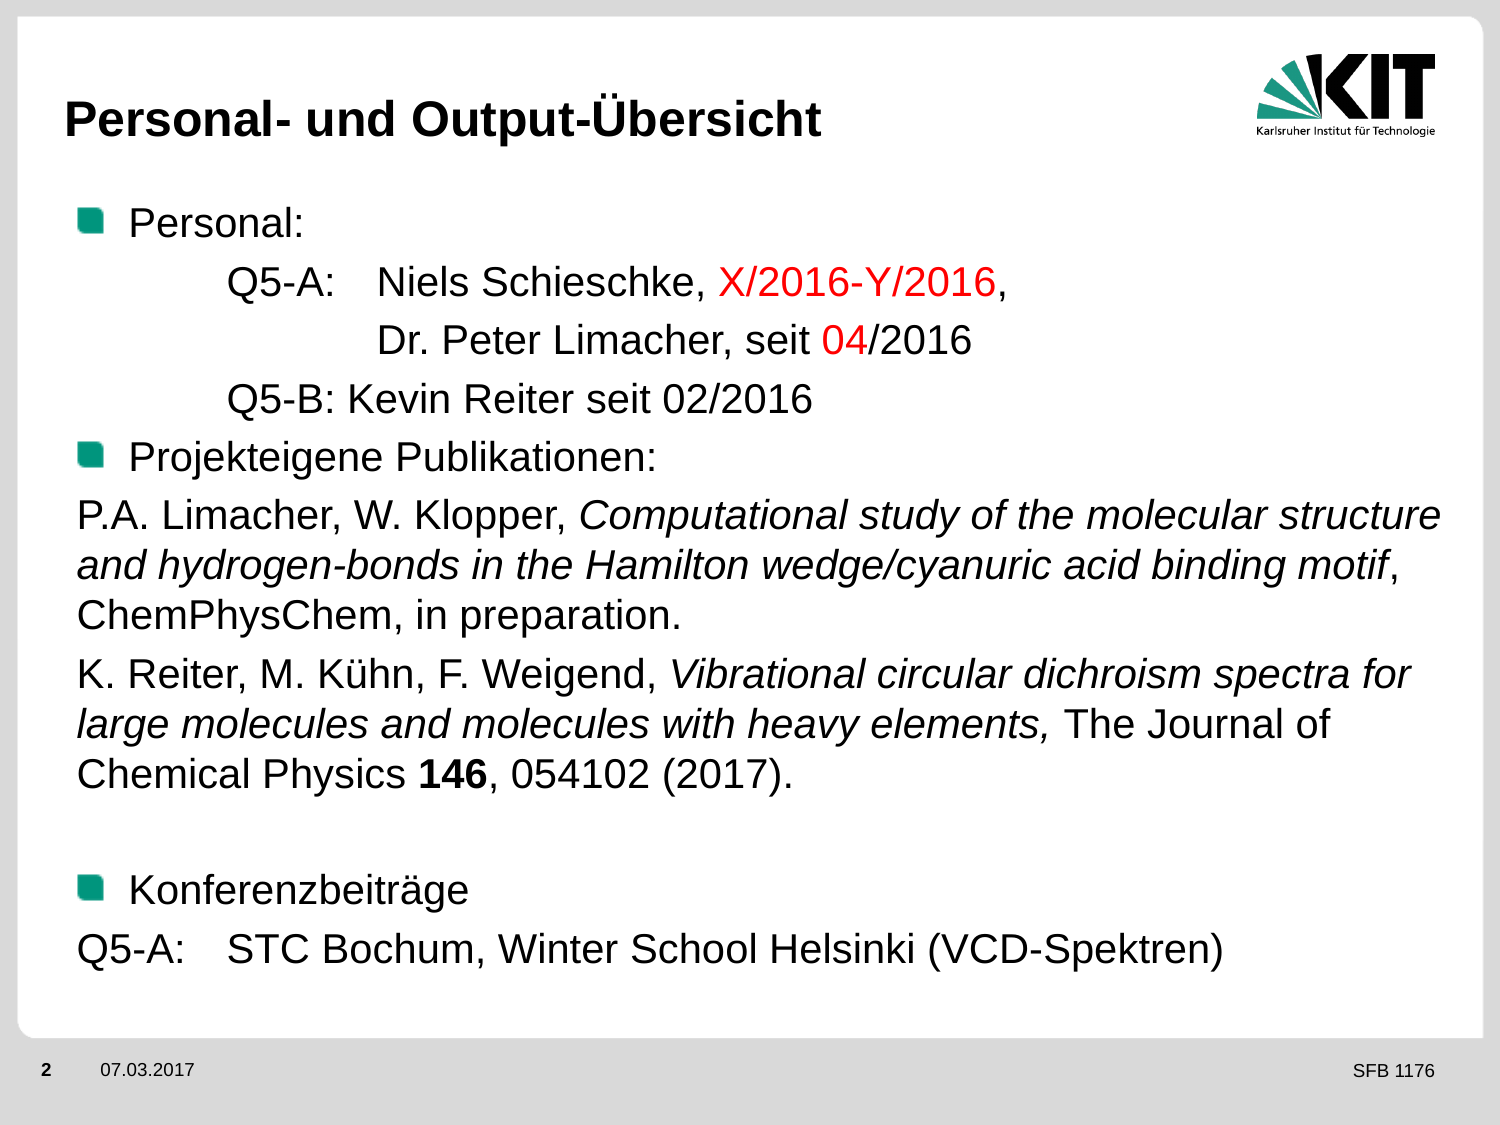

# Personal- und Output-Übersicht
Personal:
	Q5-A: 	Niels Schieschke, X/2016-Y/2016,
	  	Dr. Peter Limacher, seit 04/2016
     	Q5-B: Kevin Reiter seit 02/2016
Projekteigene Publikationen:
P.A. Limacher, W. Klopper, Computational study of the molecular structure and hydrogen-bonds in the Hamilton wedge/cyanuric acid binding motif, ChemPhysChem, in preparation.
K. Reiter, M. Kühn, F. Weigend, Vibrational circular dichroism spectra for large molecules and molecules with heavy elements, The Journal of Chemical Physics 146, 054102 (2017).

Konferenzbeiträge
Q5-A: 	STC Bochum, Winter School Helsinki (VCD-Spektren)